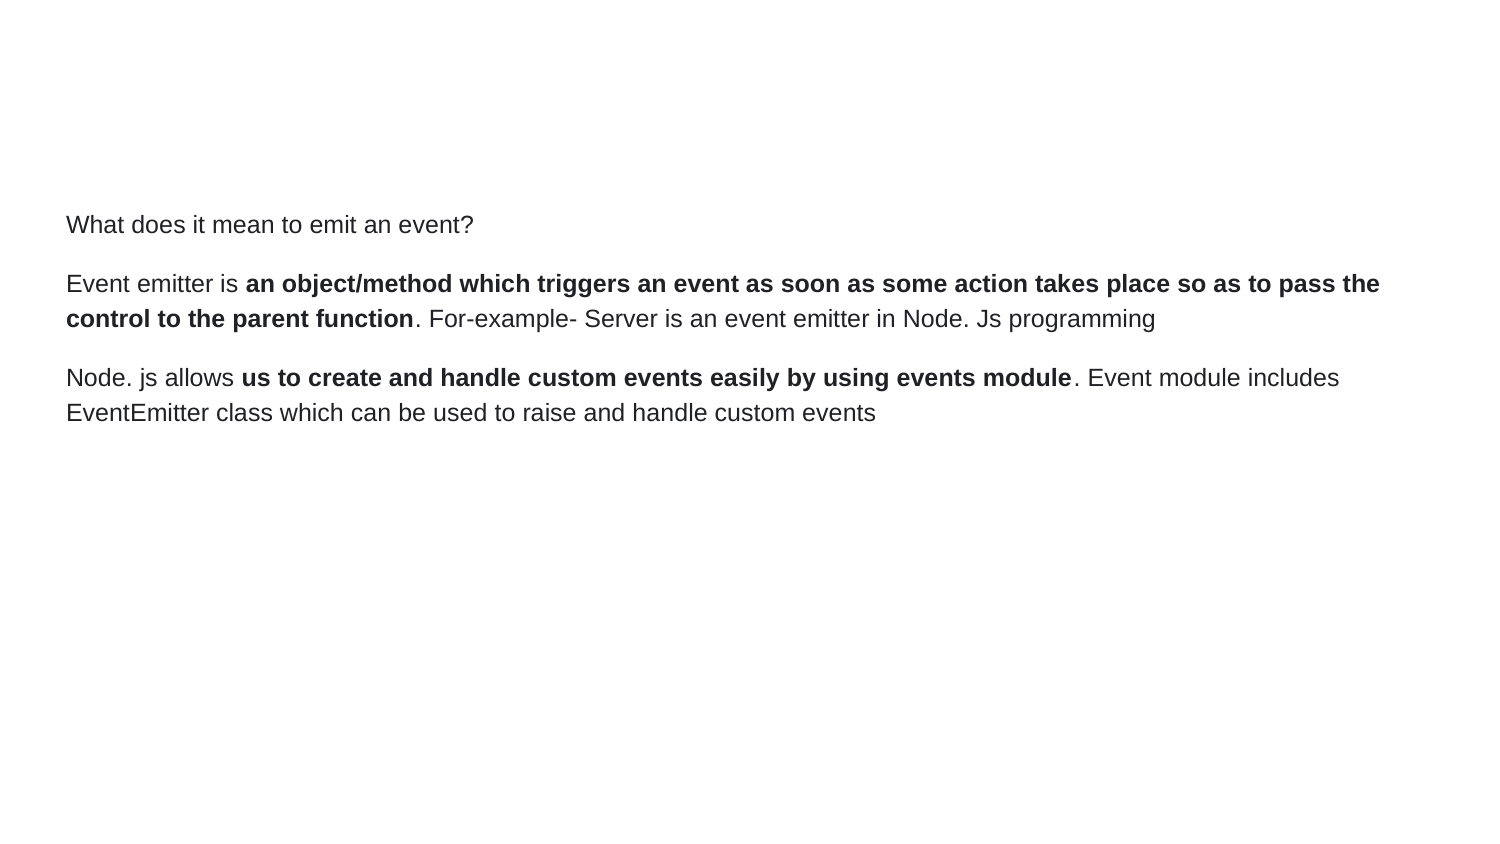

#
What does it mean to emit an event?
Event emitter is an object/method which triggers an event as soon as some action takes place so as to pass the control to the parent function. For-example- Server is an event emitter in Node. Js programming
Node. js allows us to create and handle custom events easily by using events module. Event module includes EventEmitter class which can be used to raise and handle custom events